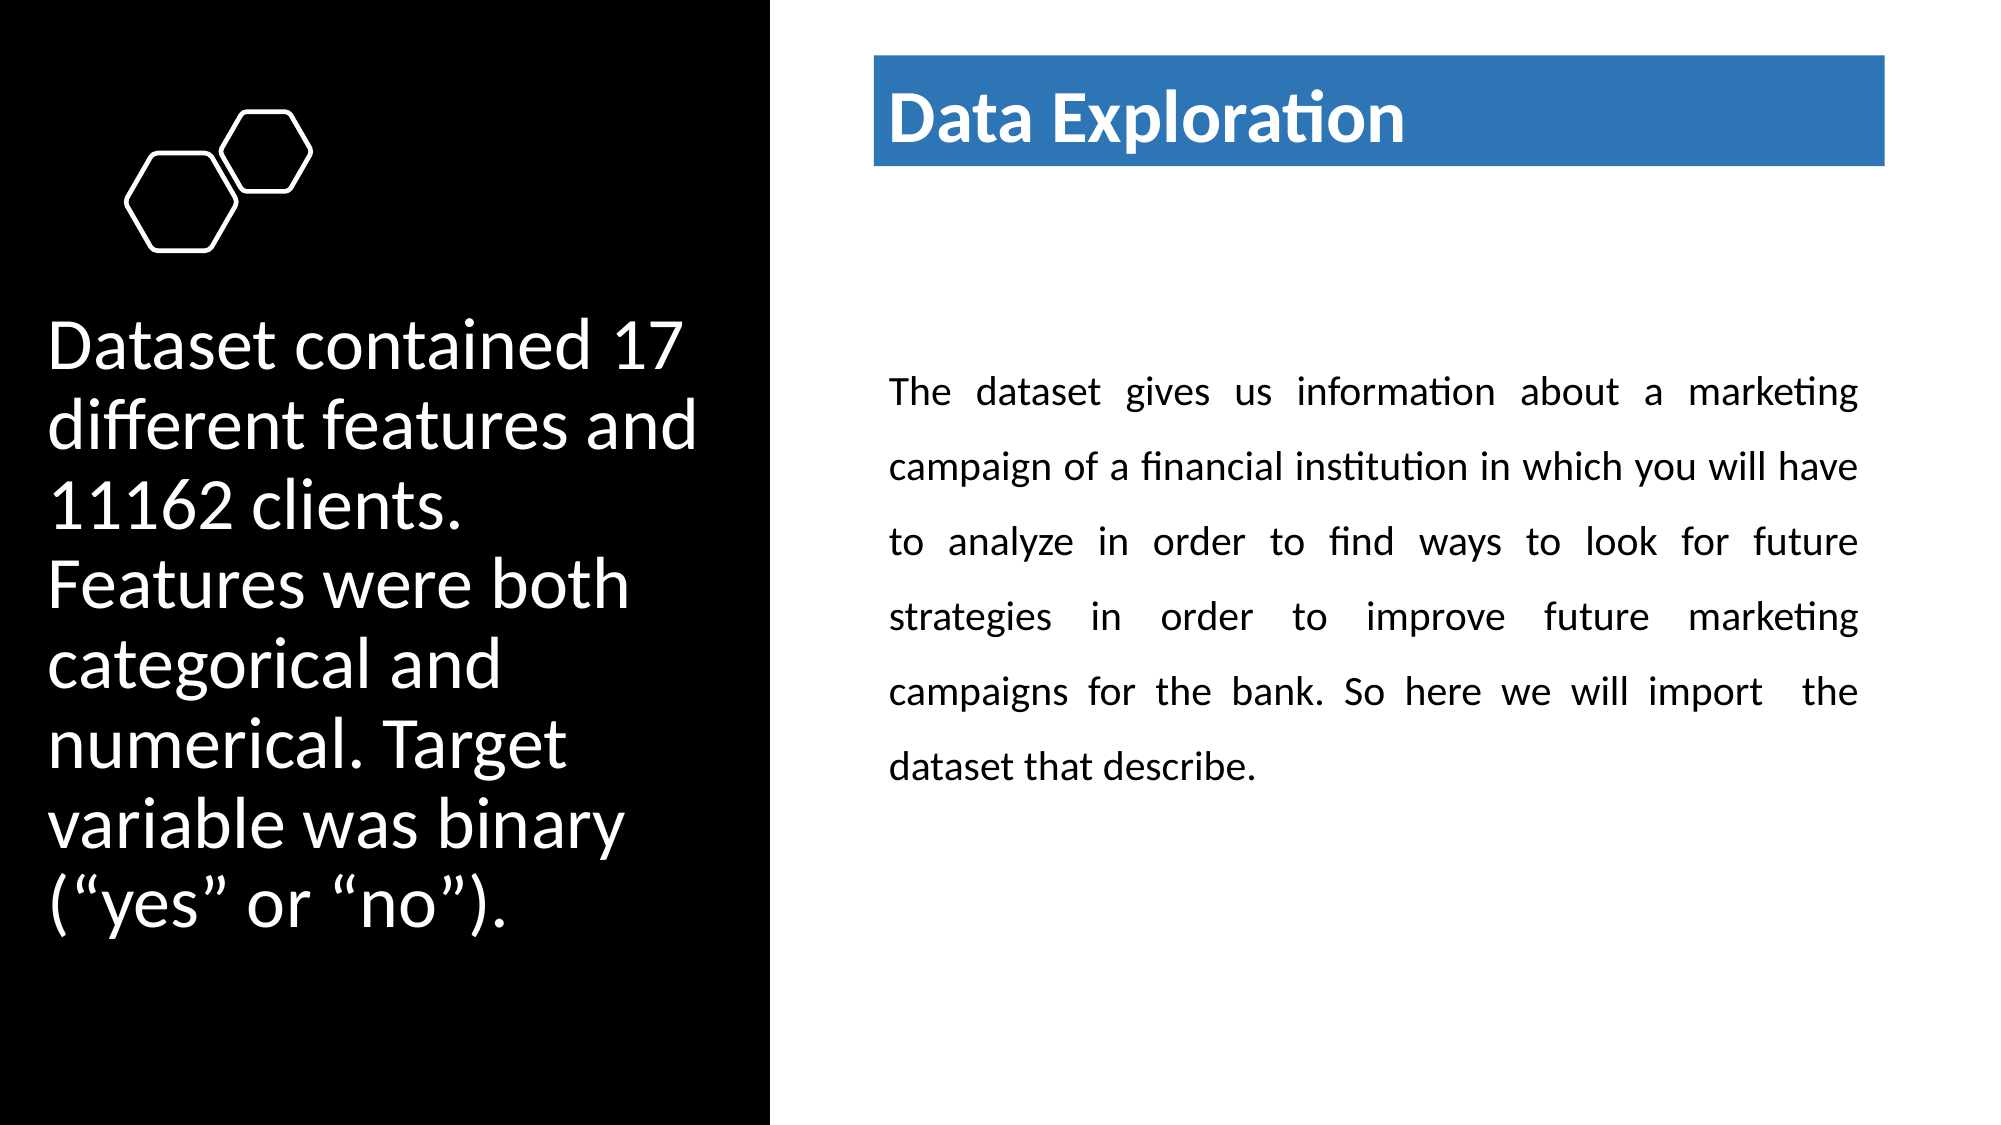

Data Exploration

Dataset contained 17 different features and 11162 clients.
Features were both categorical and numerical. Target variable was binary (“yes” or “no”).
The dataset gives us information about a marketing campaign of a financial institution in which you will have to analyze in order to find ways to look for future strategies in order to improve future marketing campaigns for the bank. So here we will import  the dataset that describe.
3